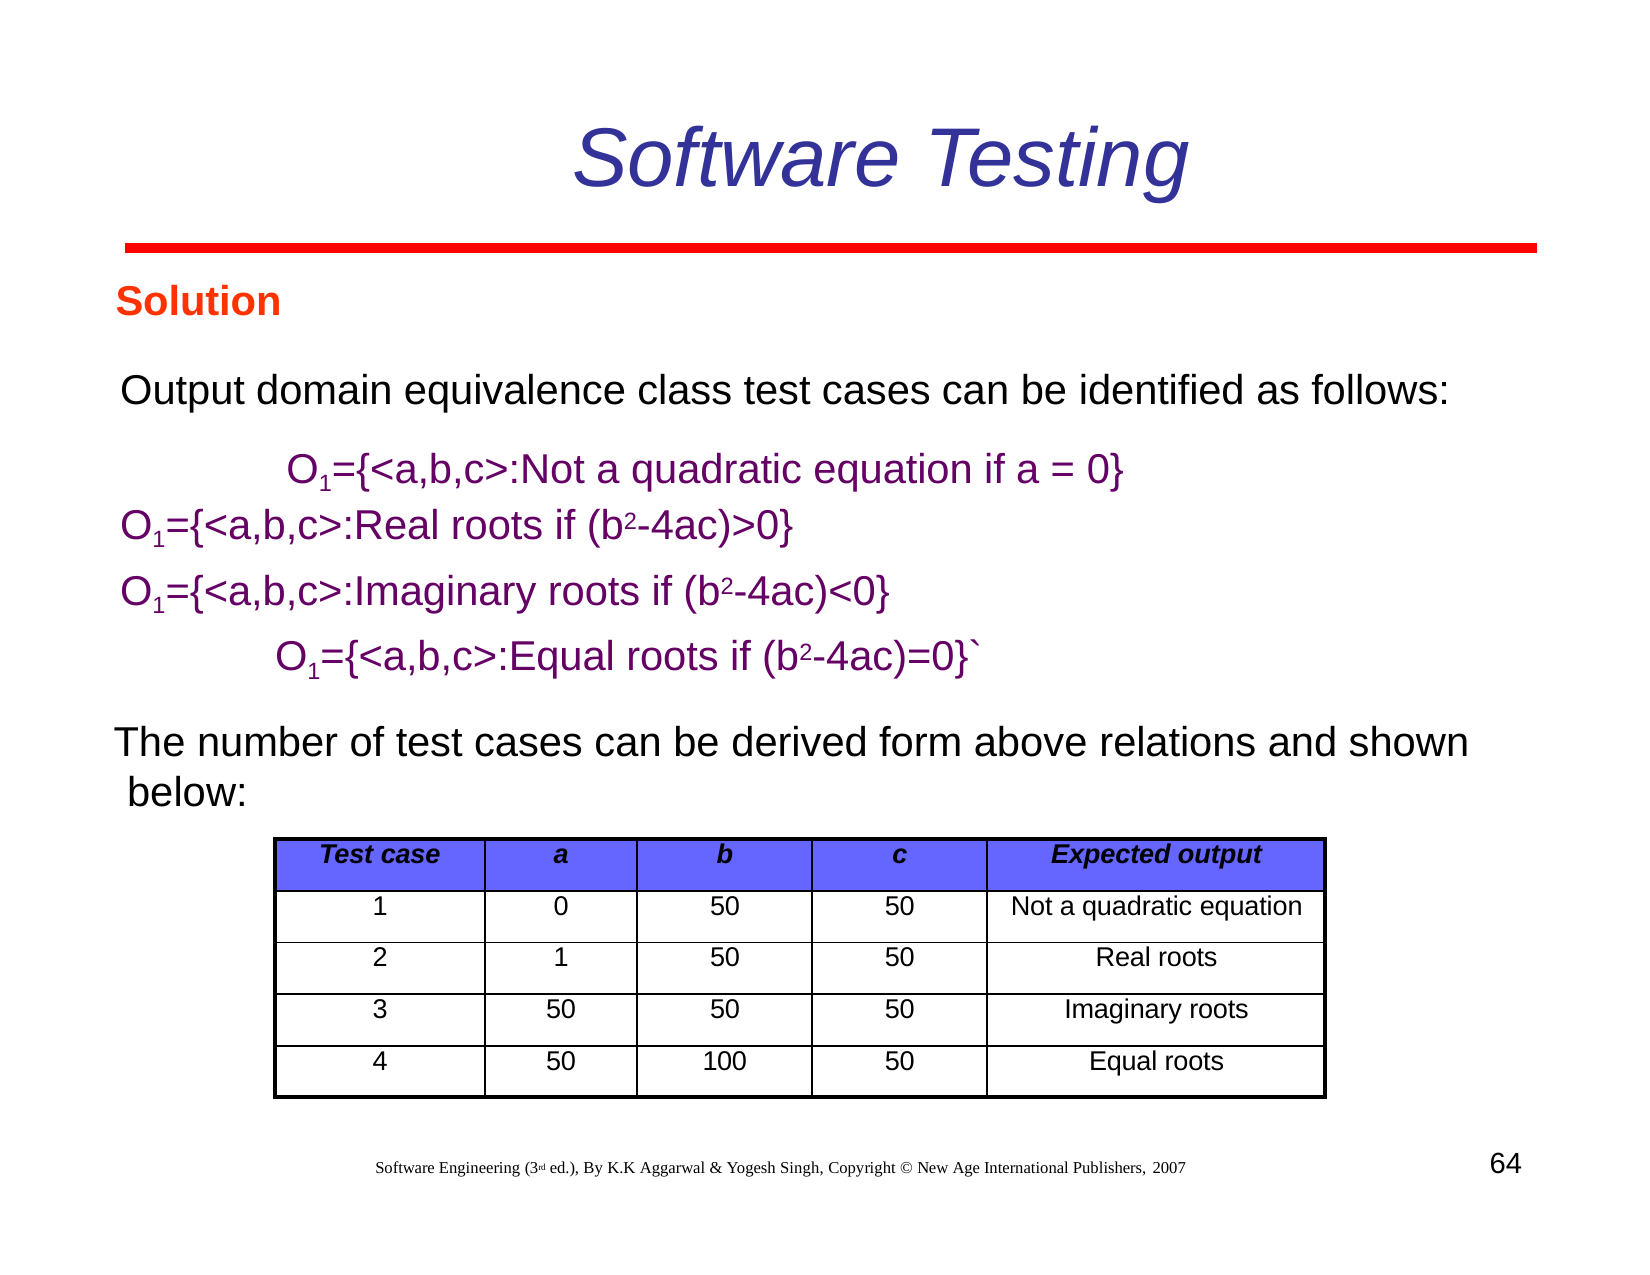

# Software Testing

Solution
Output domain equivalence class test cases can be identified as follows:  O1={<a,b,c>:Not a quadratic equation if a = 0}
O1={<a,b,c>:Real roots if (b2-4ac)>0}
O1={<a,b,c>:Imaginary roots if (b2-4ac)<0}  O1={<a,b,c>:Equal roots if (b2-4ac)=0}`
The number of test cases can be derived form above relations and shown  below:
| Test case | a | b | c | Expected output |
| --- | --- | --- | --- | --- |
| 1 | 0 | 50 | 50 | Not a quadratic equation |
| 2 | 1 | 50 | 50 | Real roots |
| 3 | 50 | 50 | 50 | Imaginary roots |
| 4 | 50 | 100 | 50 | Equal roots |
64
Software Engineering (3rd  ed.), By K.K Aggarwal & Yogesh Singh, Copyright © New Age International Publishers, 2007